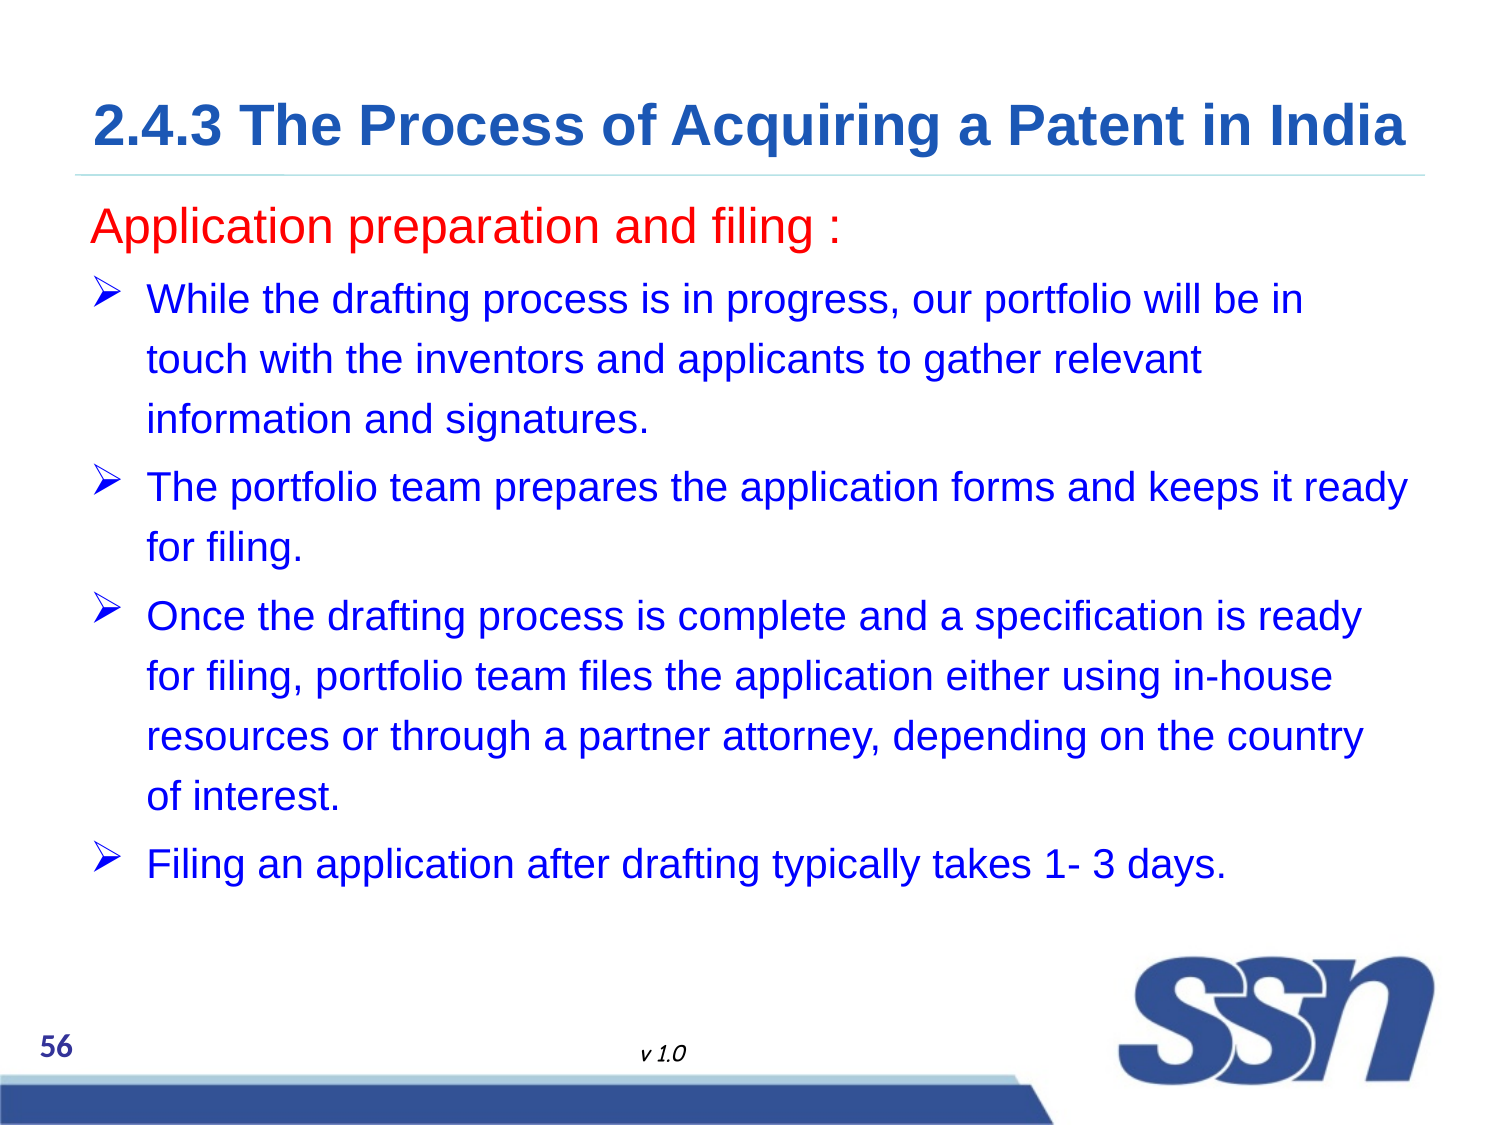

# 2.4.3 The Process of Acquiring a Patent in India
Application preparation and filing :
While the drafting process is in progress, our portfolio will be in touch with the inventors and applicants to gather relevant information and signatures.
The portfolio team prepares the application forms and keeps it ready for filing.
Once the drafting process is complete and a specification is ready for filing, portfolio team files the application either using in-house resources or through a partner attorney, depending on the country of interest.
Filing an application after drafting typically takes 1- 3 days.